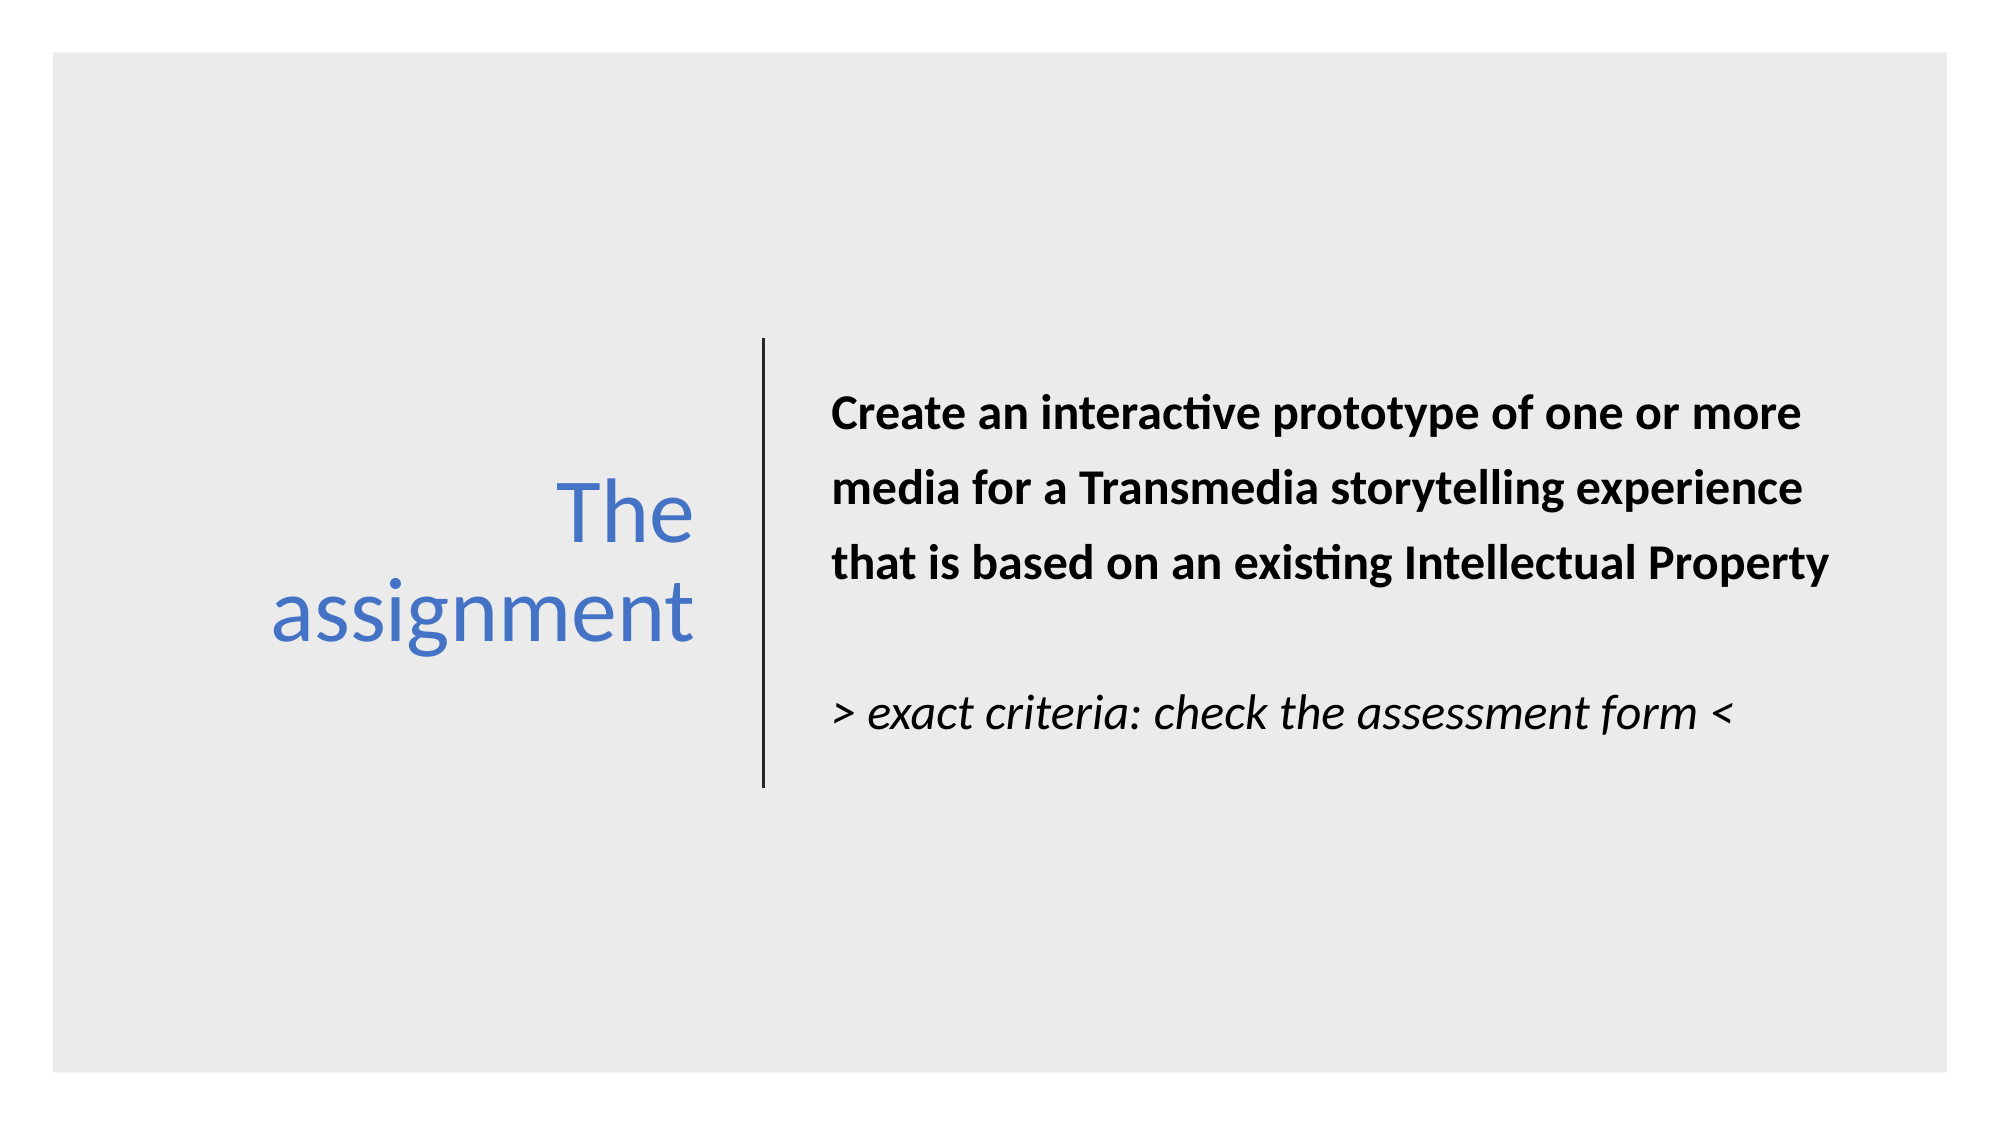

# The assignment
Create an interactive prototype of one or more
media for a Transmedia storytelling experience
that is based on an existing Intellectual Property

> exact criteria: check the assessment form <